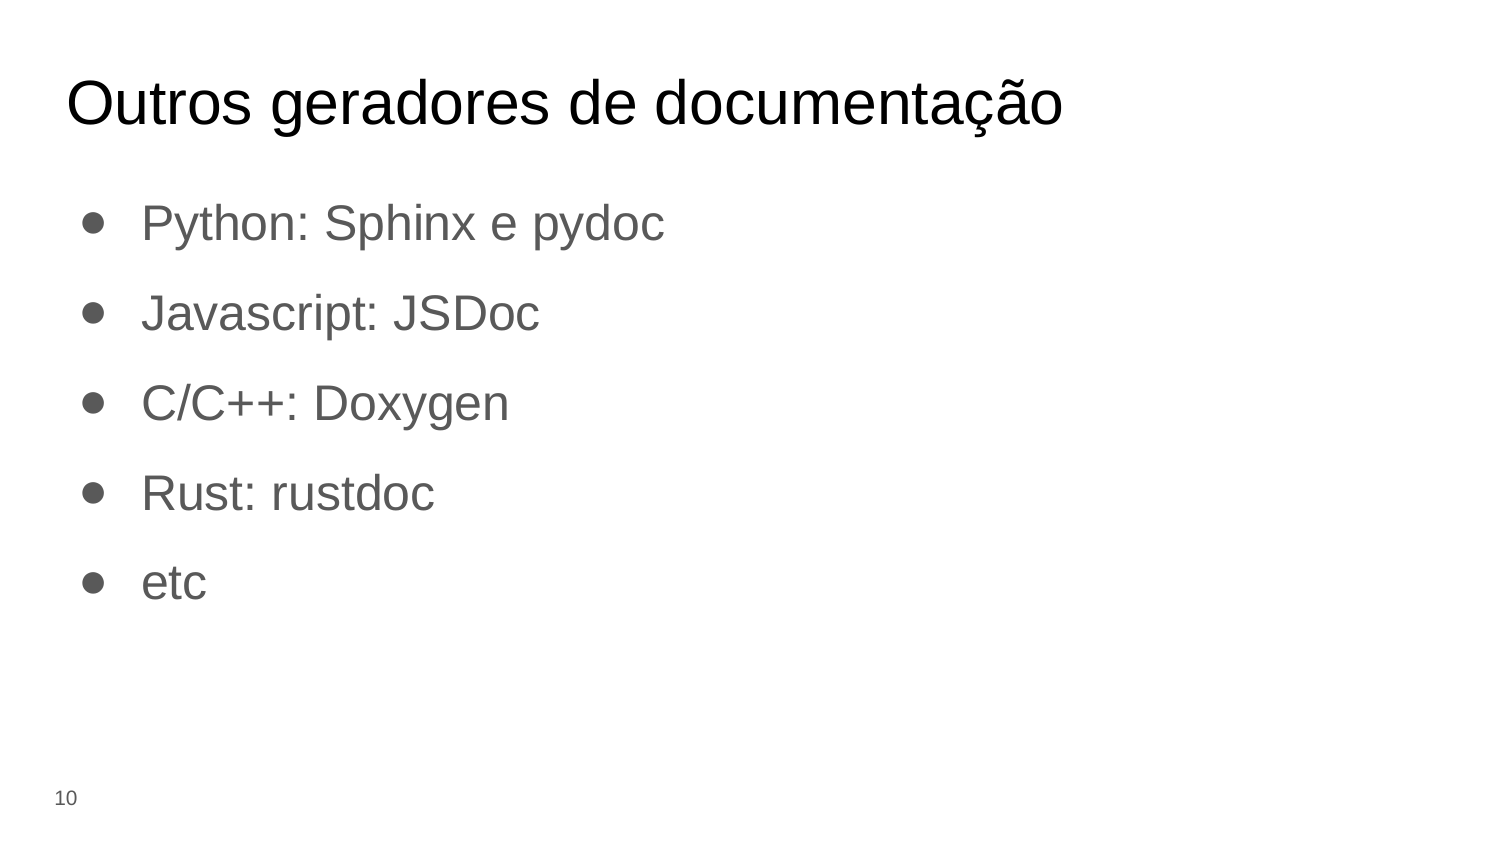

# Outros geradores de documentação
Python: Sphinx e pydoc
Javascript: JSDoc
C/C++: Doxygen
Rust: rustdoc
etc

10